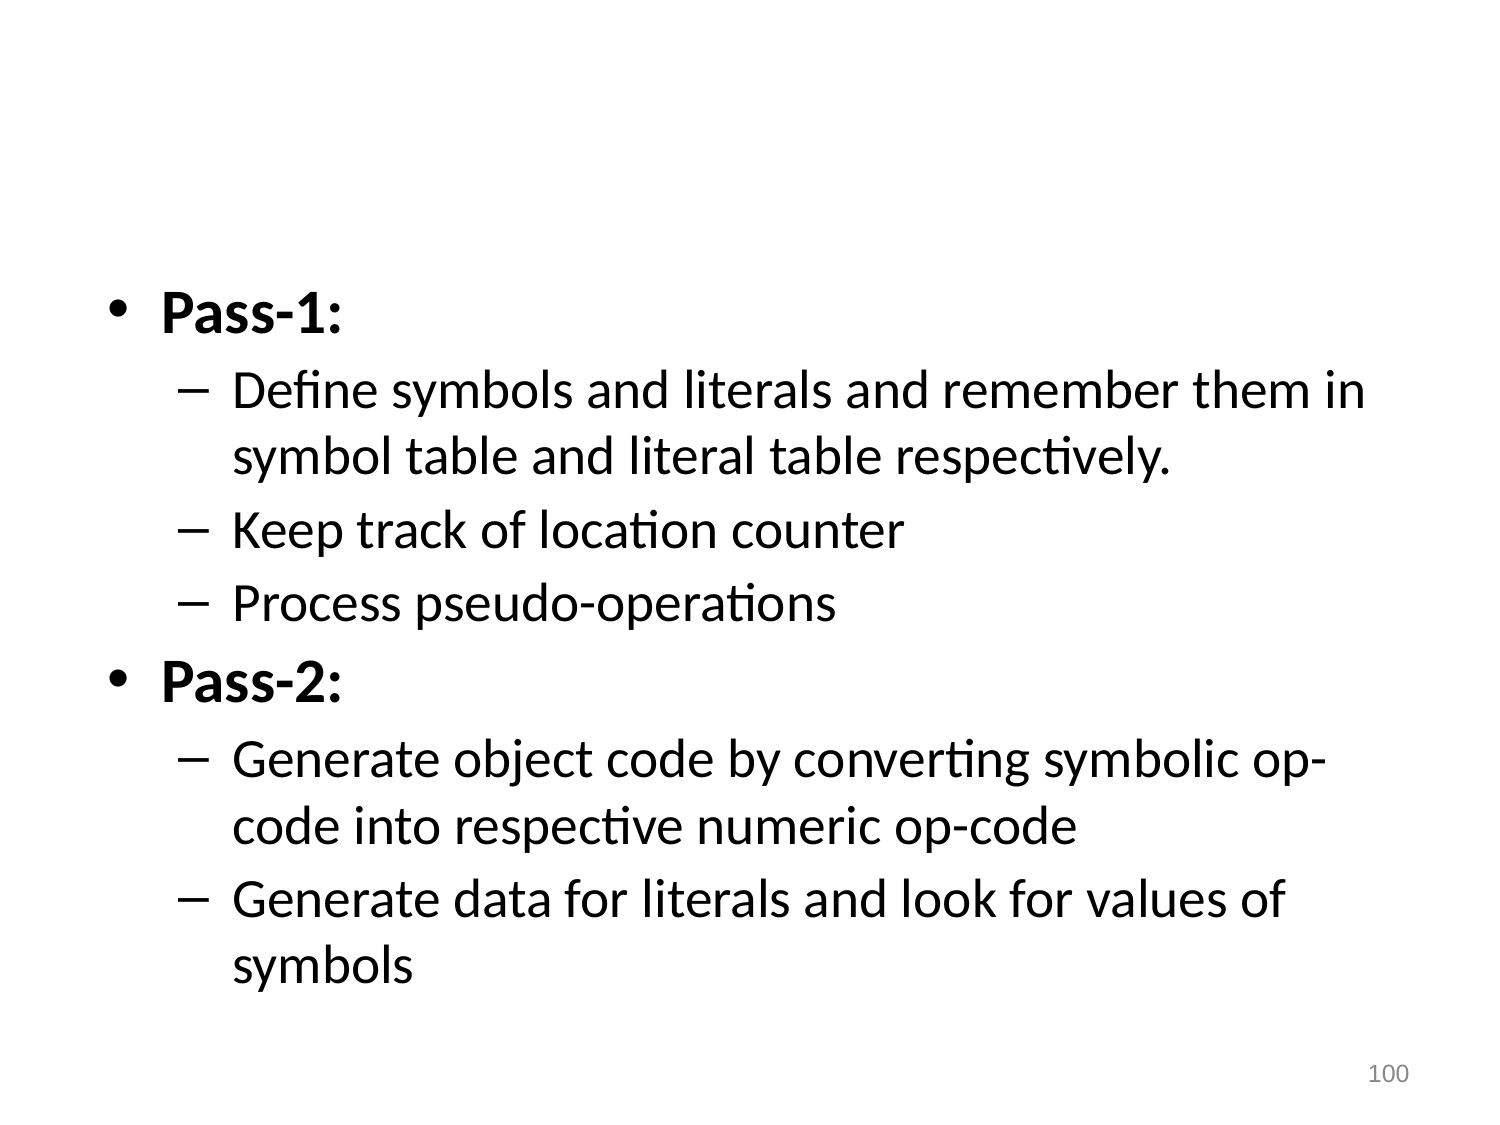

#
Pass-1:
Define symbols and literals and remember them in symbol table and literal table respectively.
Keep track of location counter
Process pseudo-operations
Pass-2:
Generate object code by converting symbolic op-code into respective numeric op-code
Generate data for literals and look for values of symbols

100